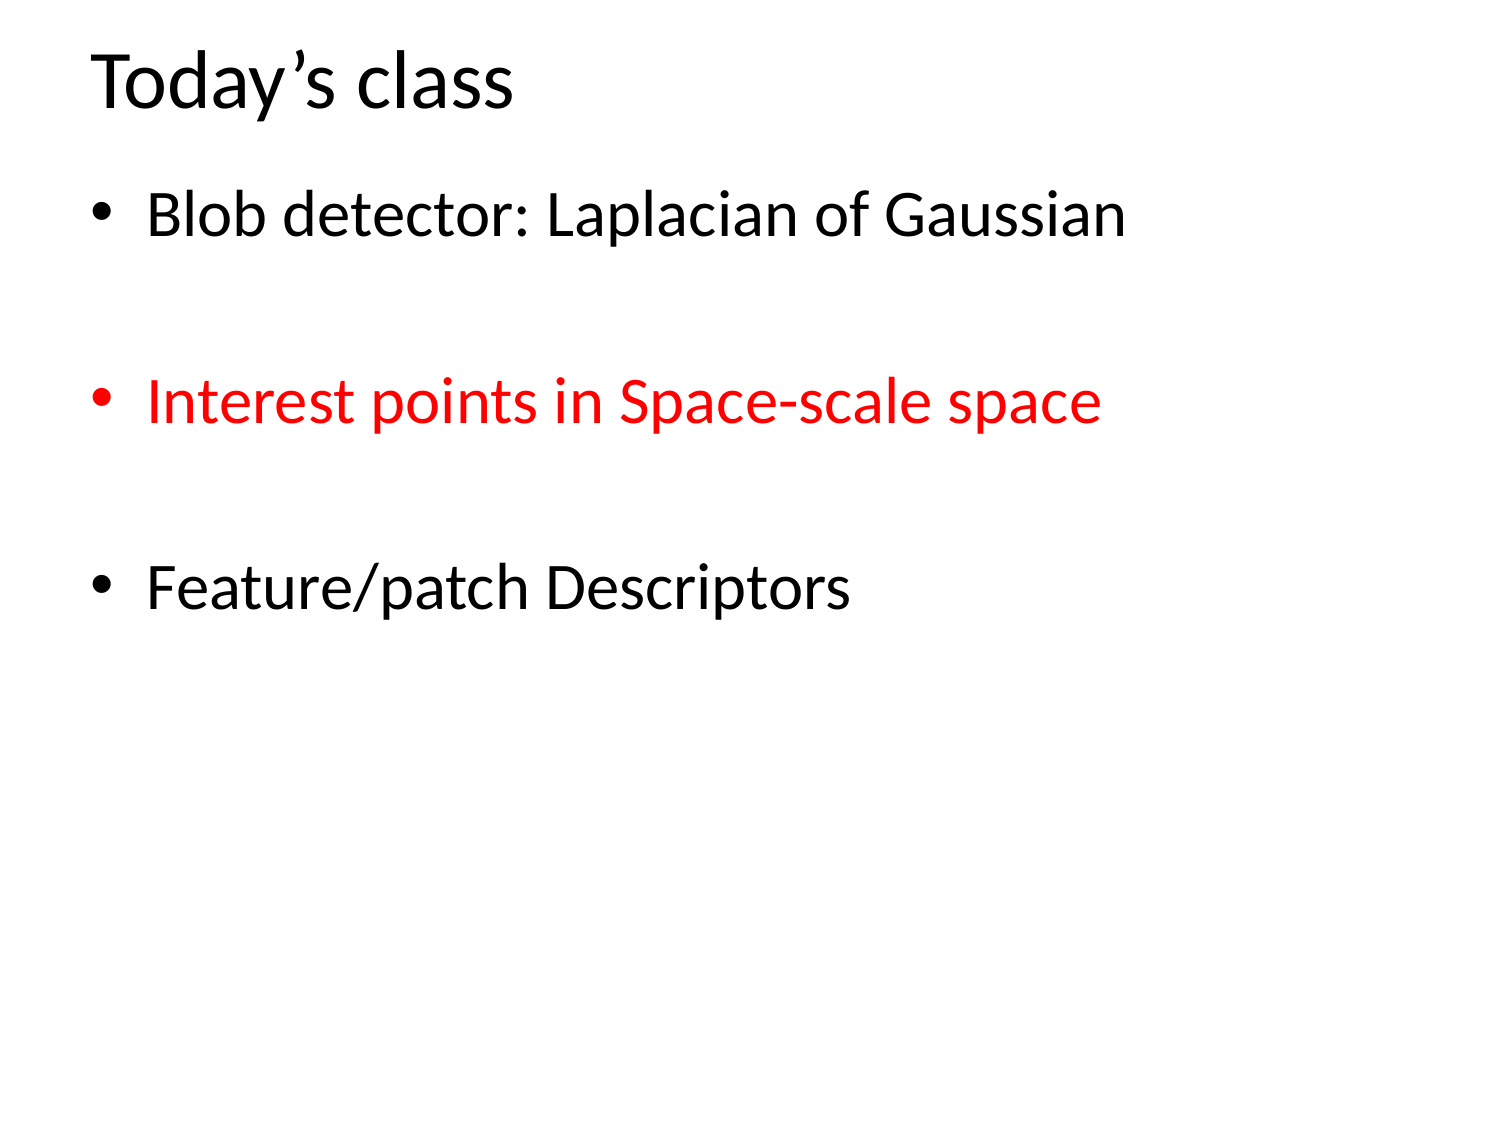

# Today’s class
Blob detector: Laplacian of Gaussian

Interest points in Space-scale space

Feature/patch Descriptors